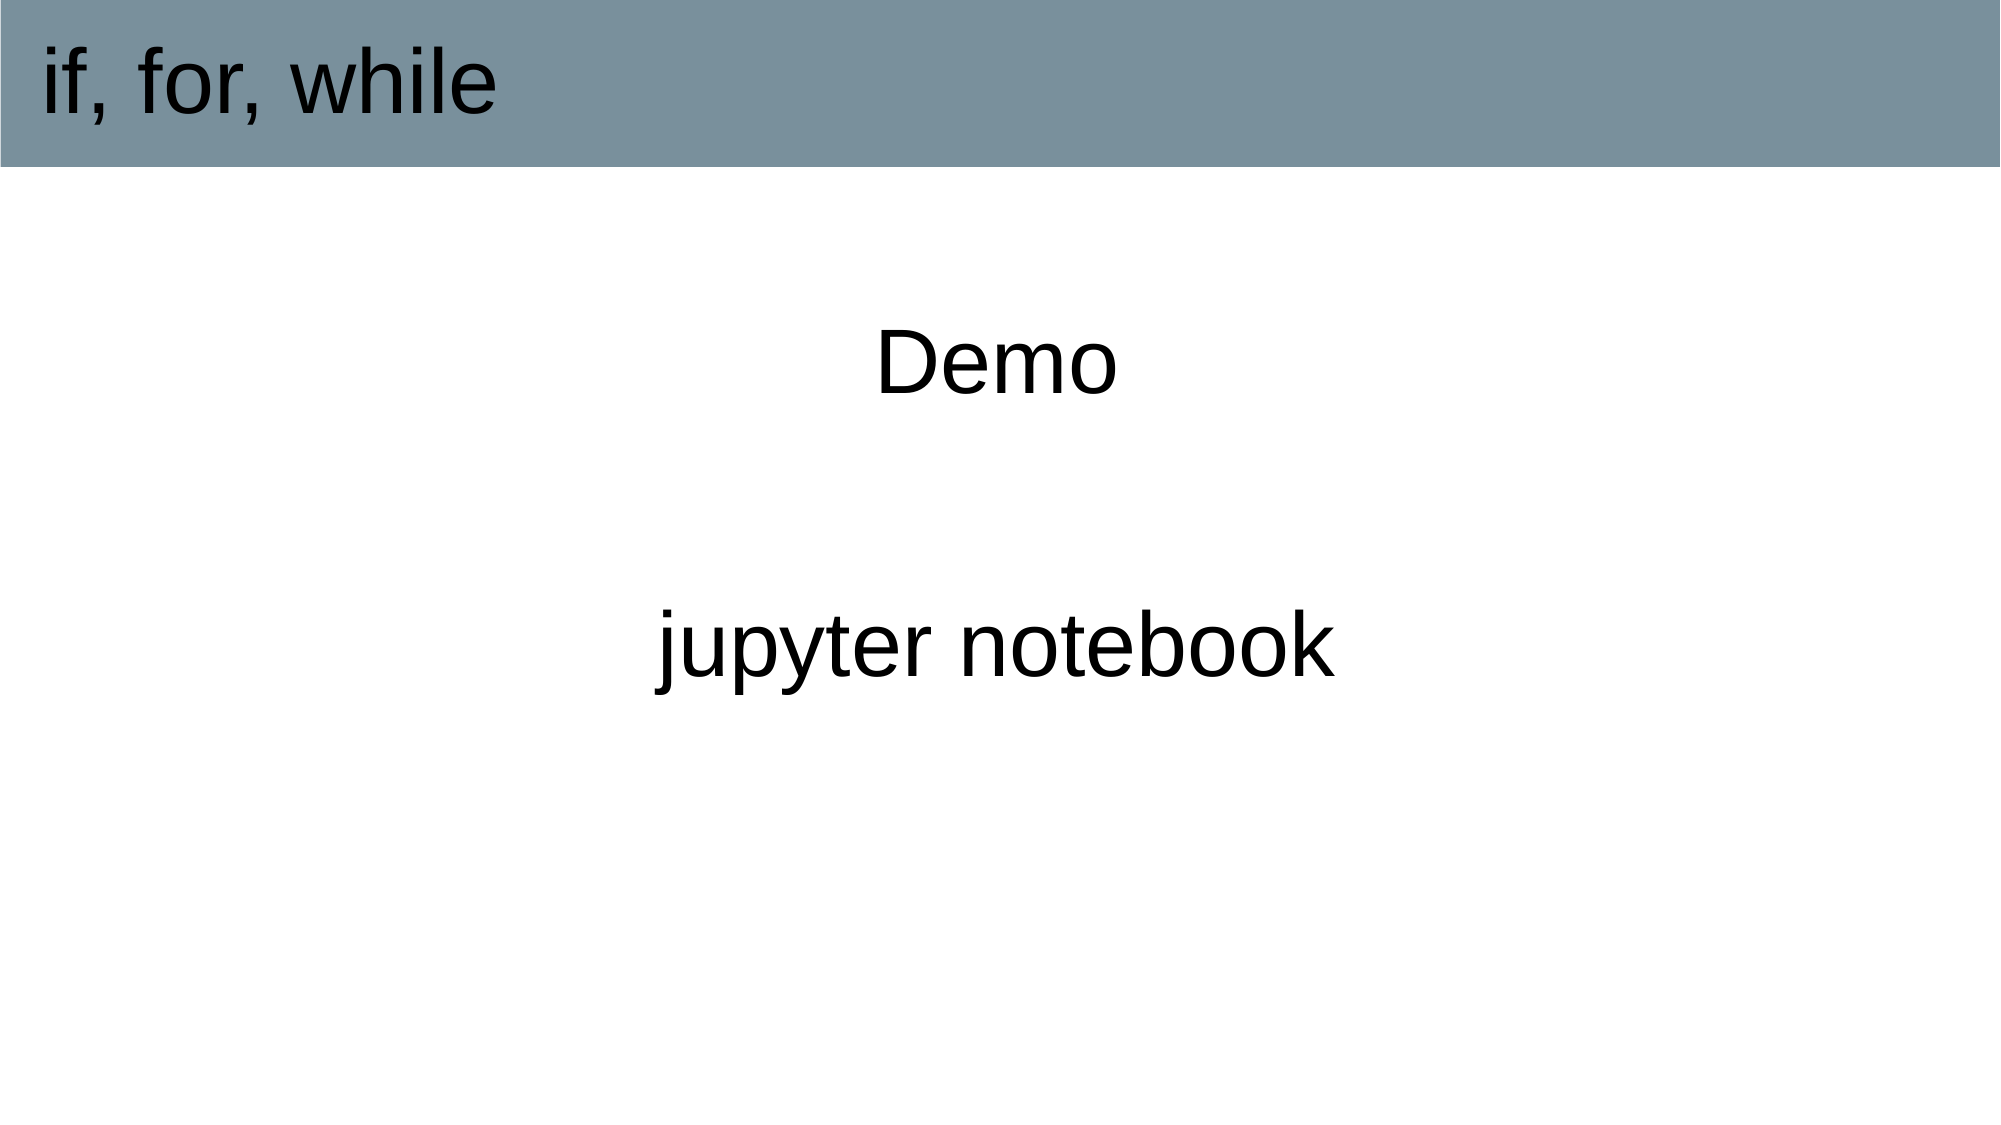

# if, for, while
Demo

jupyter notebook